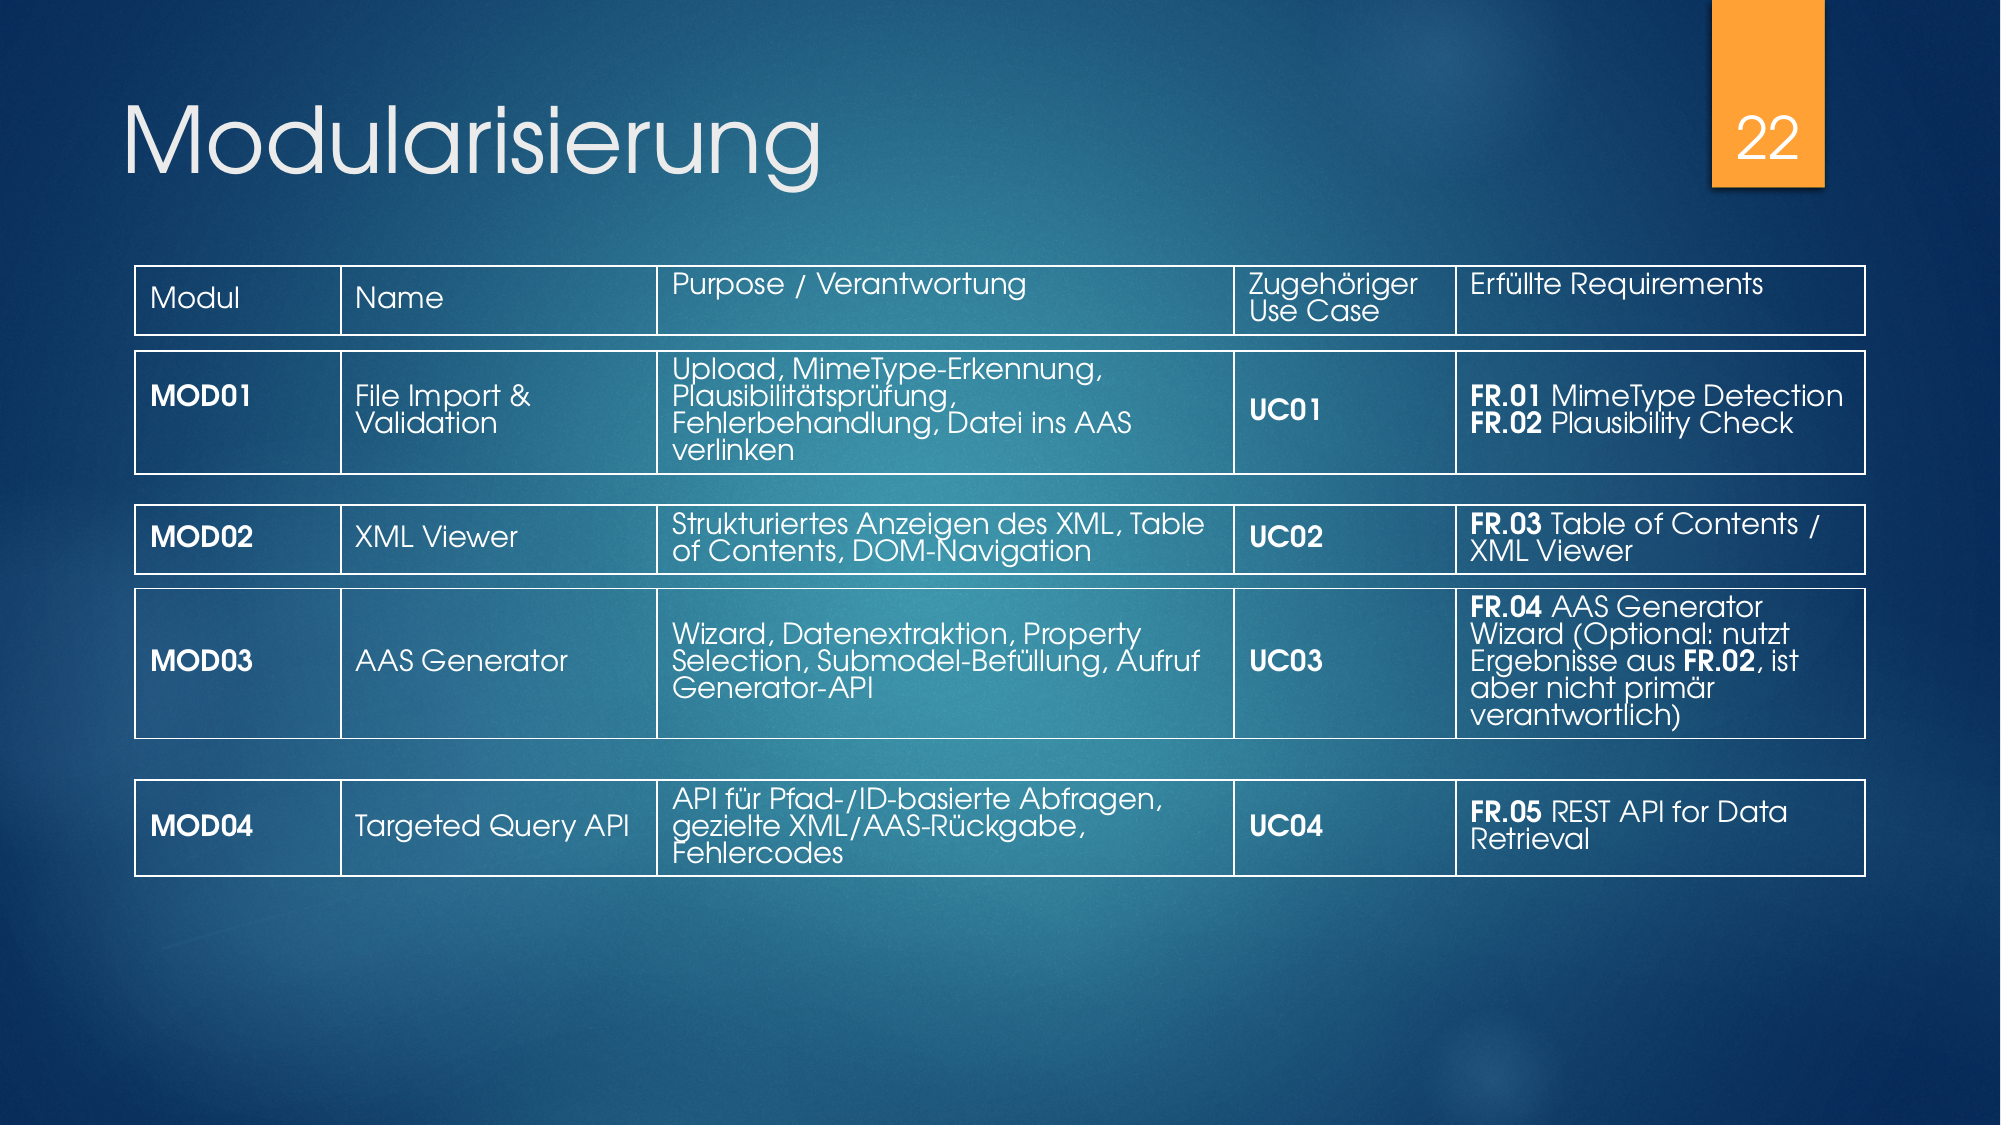

22
# Modularisierung
| Modul | Name | Purpose / Verantwortung | Zugehöriger Use Case | Erfüllte Requirements |
| --- | --- | --- | --- | --- |
| MOD01 | File Import & Validation | Upload, MimeType-Erkennung, Plausibilitätsprüfung, Fehlerbehandlung, Datei ins AAS verlinken | UC01 | FR.01 MimeType Detection FR.02 Plausibility Check |
| --- | --- | --- | --- | --- |
| MOD02 | XML Viewer | Strukturiertes Anzeigen des XML, Table of Contents, DOM-Navigation | UC02 | FR.03 Table of Contents / XML Viewer |
| --- | --- | --- | --- | --- |
| MOD03 | AAS Generator | Wizard, Datenextraktion, Property Selection, Submodel-Befüllung, Aufruf Generator-API | UC03 | FR.04 AAS Generator Wizard (Optional: nutzt Ergebnisse aus FR.02, ist aber nicht primär verantwortlich) |
| --- | --- | --- | --- | --- |
| MOD04 | Targeted Query API | API für Pfad-/ID-basierte Abfragen, gezielte XML/AAS-Rückgabe, Fehlercodes | UC04 | FR.05 REST API for Data Retrieval |
| --- | --- | --- | --- | --- |